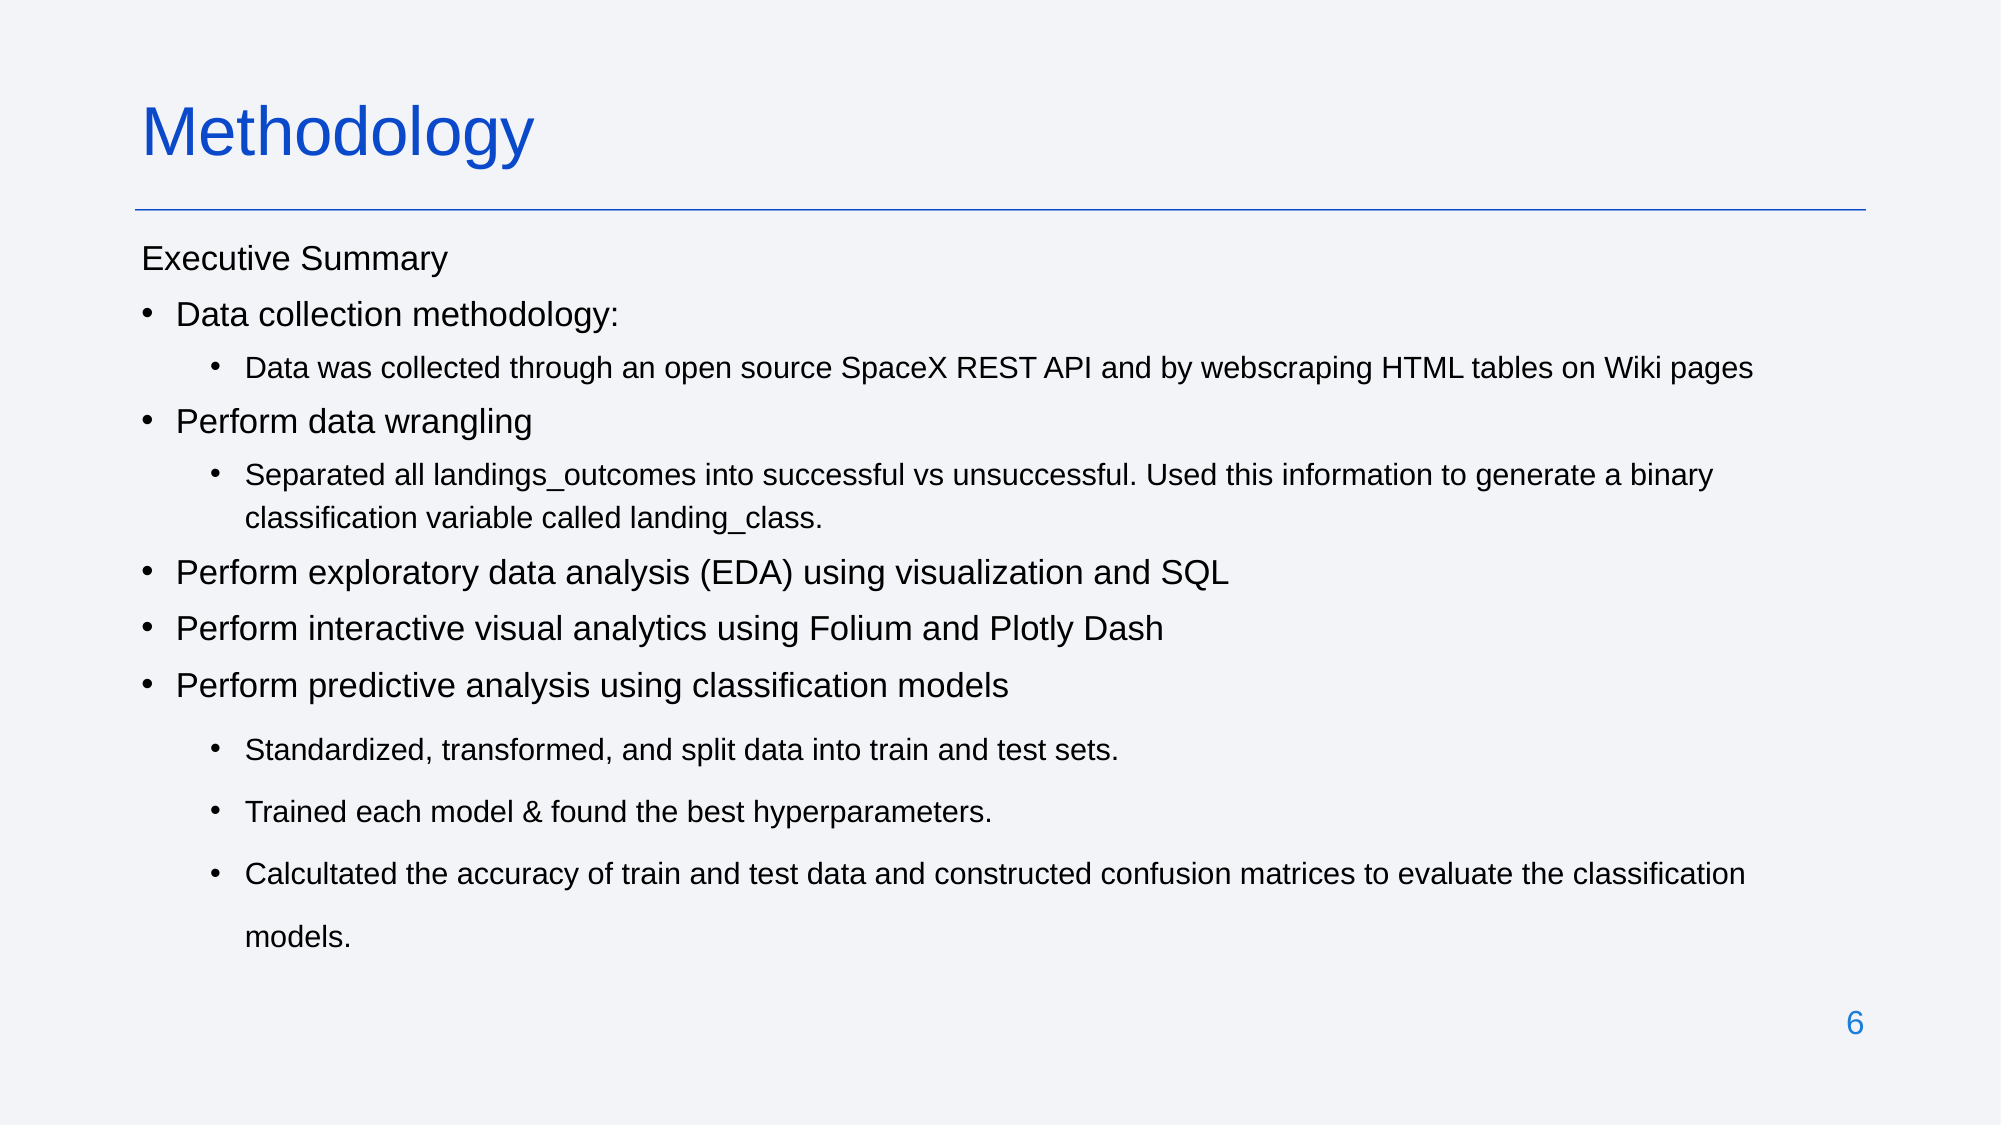

Methodology
Executive Summary
Data collection methodology:
Data was collected through an open source SpaceX REST API and by webscraping HTML tables on Wiki pages
Perform data wrangling
Separated all landings_outcomes into successful vs unsuccessful. Used this information to generate a binary classification variable called landing_class.
Perform exploratory data analysis (EDA) using visualization and SQL
Perform interactive visual analytics using Folium and Plotly Dash
Perform predictive analysis using classification models
Standardized, transformed, and split data into train and test sets.
Trained each model & found the best hyperparameters.
Calcultated the accuracy of train and test data and constructed confusion matrices to evaluate the classification models.

6